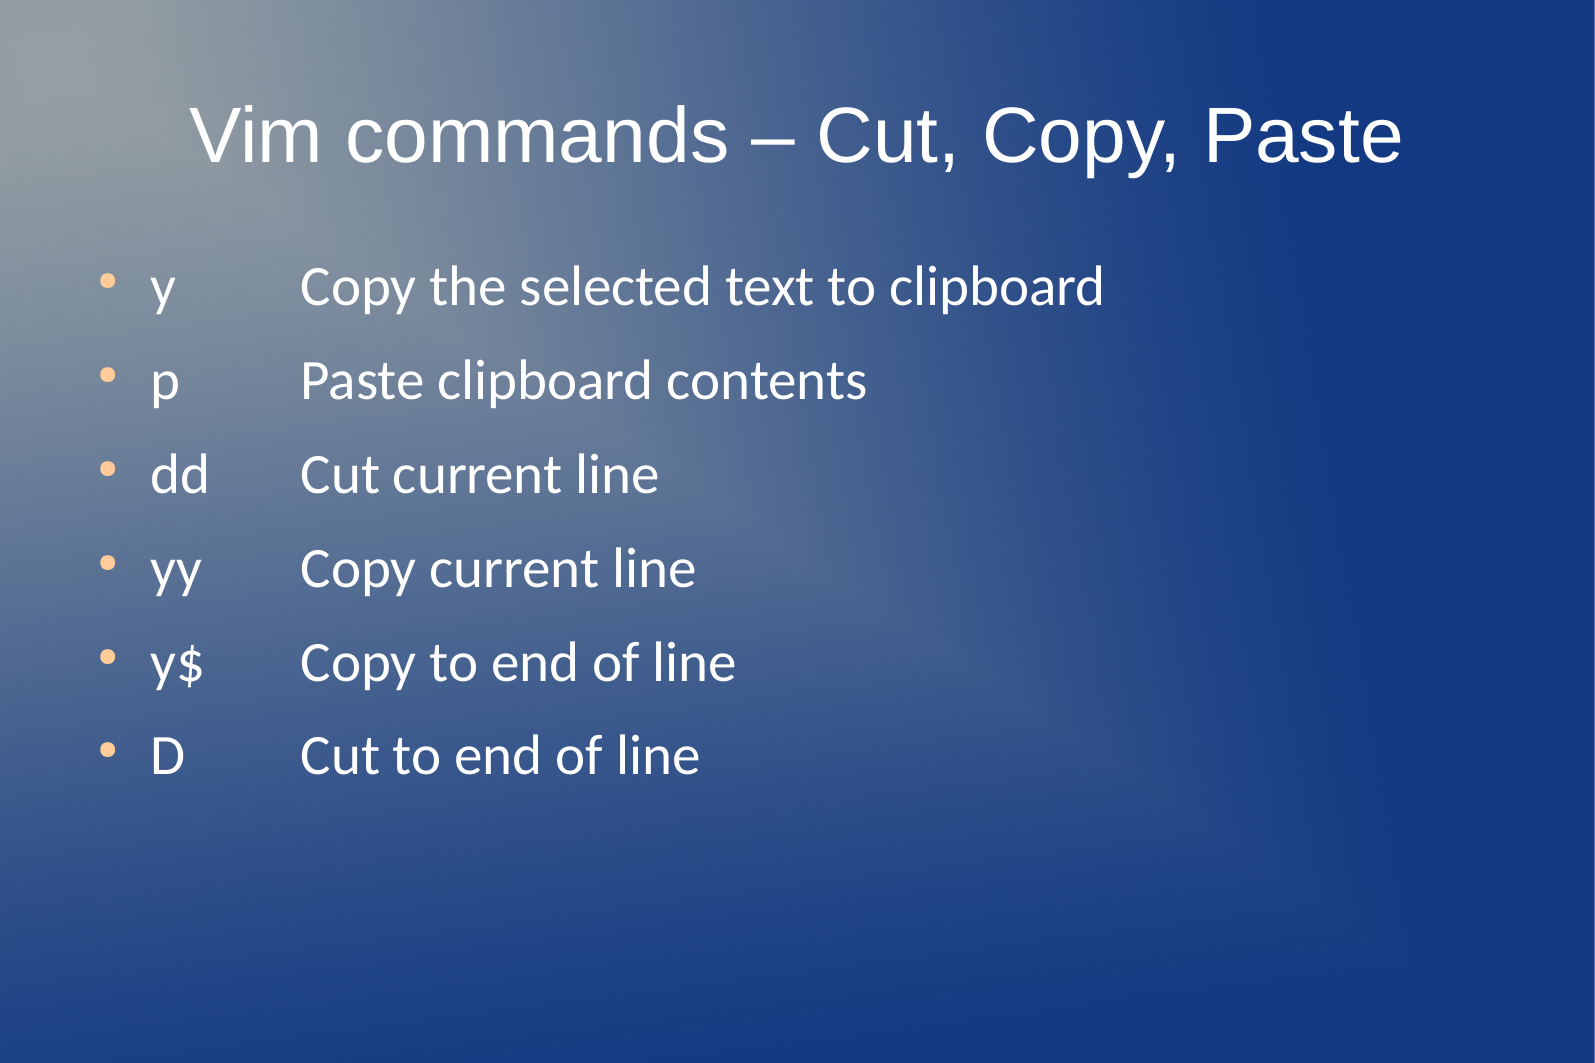

Vim commands – Cut, Copy, Paste
y 	Copy the selected text to clipboard
p 	Paste clipboard contents
dd 	Cut current line
yy 	Copy current line
y$ 	Copy to end of line
D 	Cut to end of line